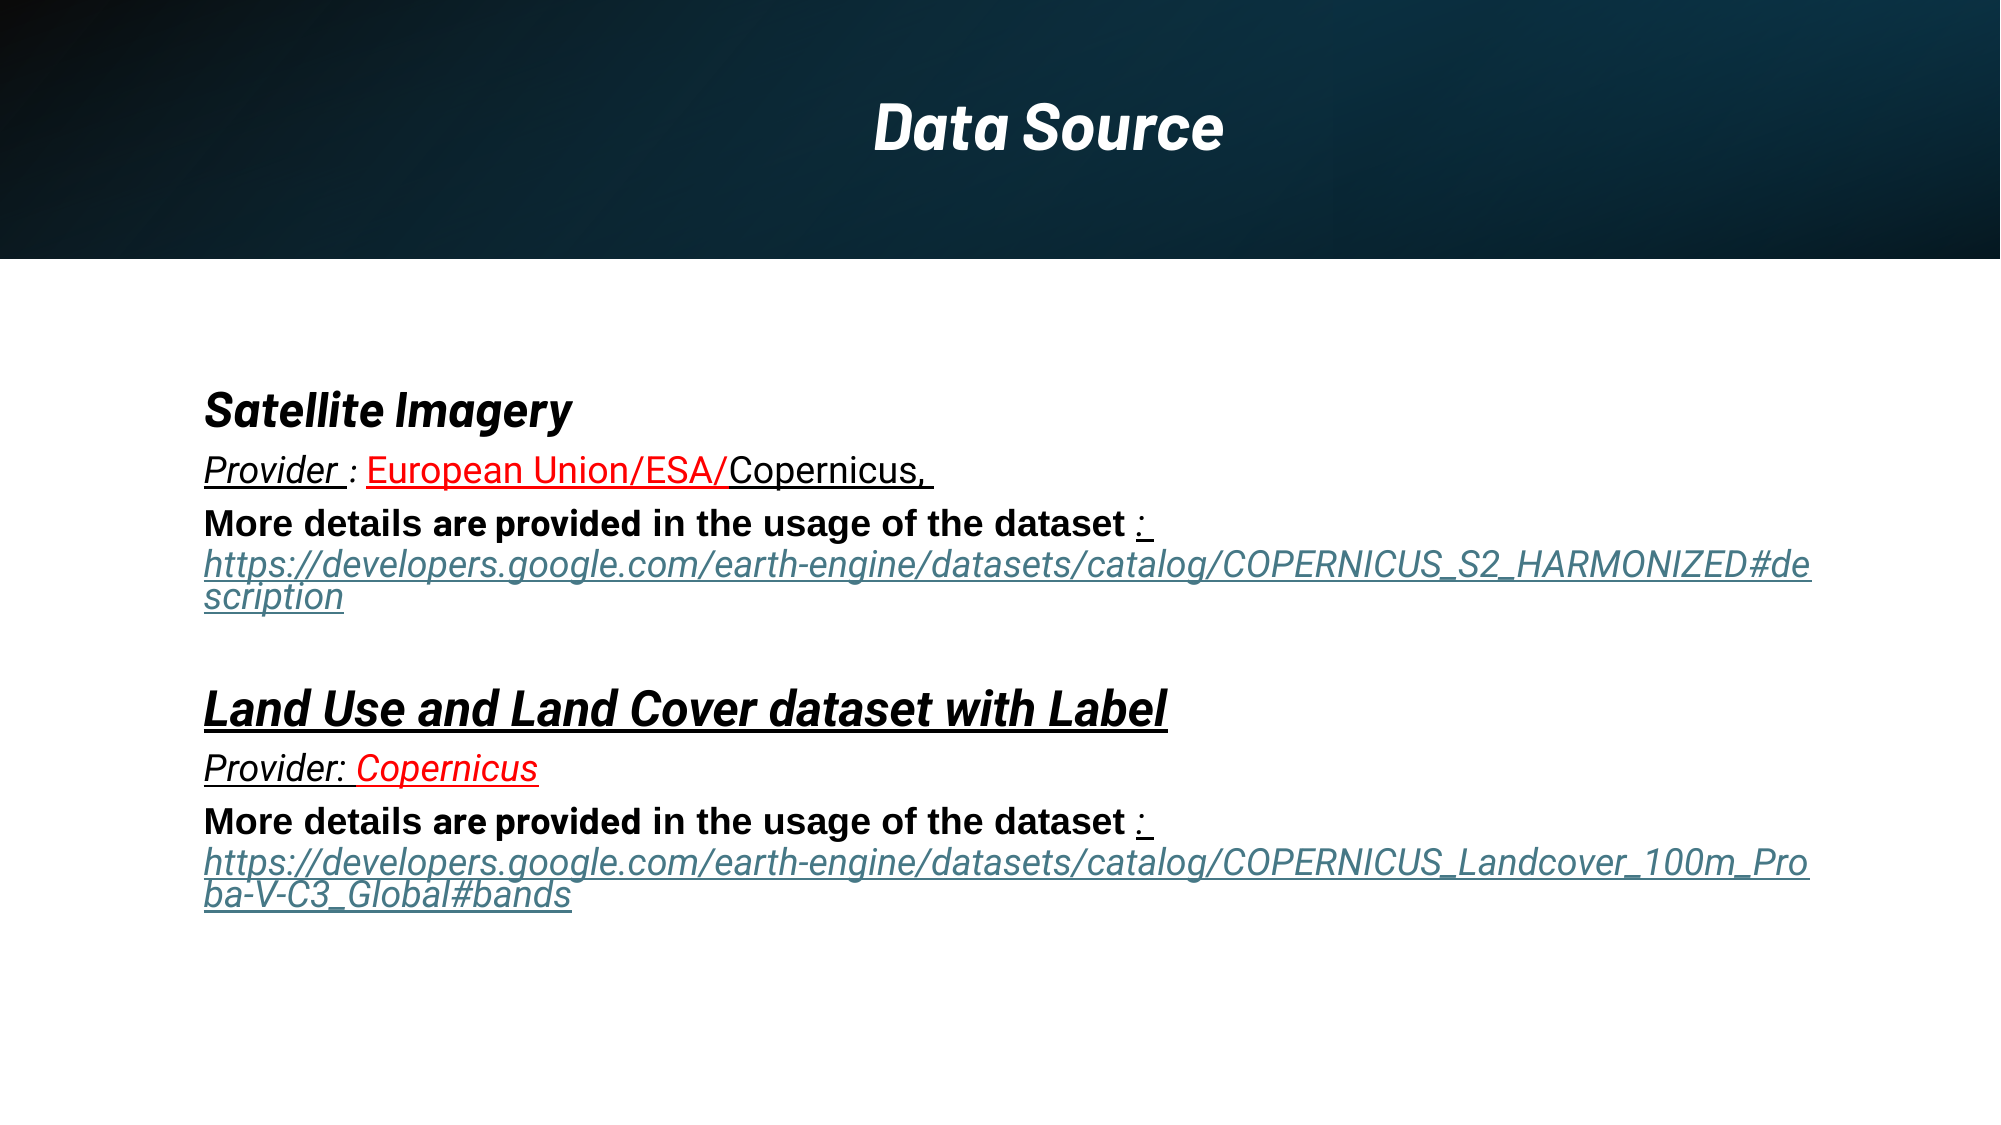

Data Source
Satellite Imagery
Provider : European Union/ESA/Copernicus,
More details are provided in the usage of the dataset : https://developers.google.com/earth-engine/datasets/catalog/COPERNICUS_S2_HARMONIZED#description

Land Use and Land Cover dataset with Label
Provider: Copernicus
More details are provided in the usage of the dataset : https://developers.google.com/earth-engine/datasets/catalog/COPERNICUS_Landcover_100m_Proba-V-C3_Global#bands